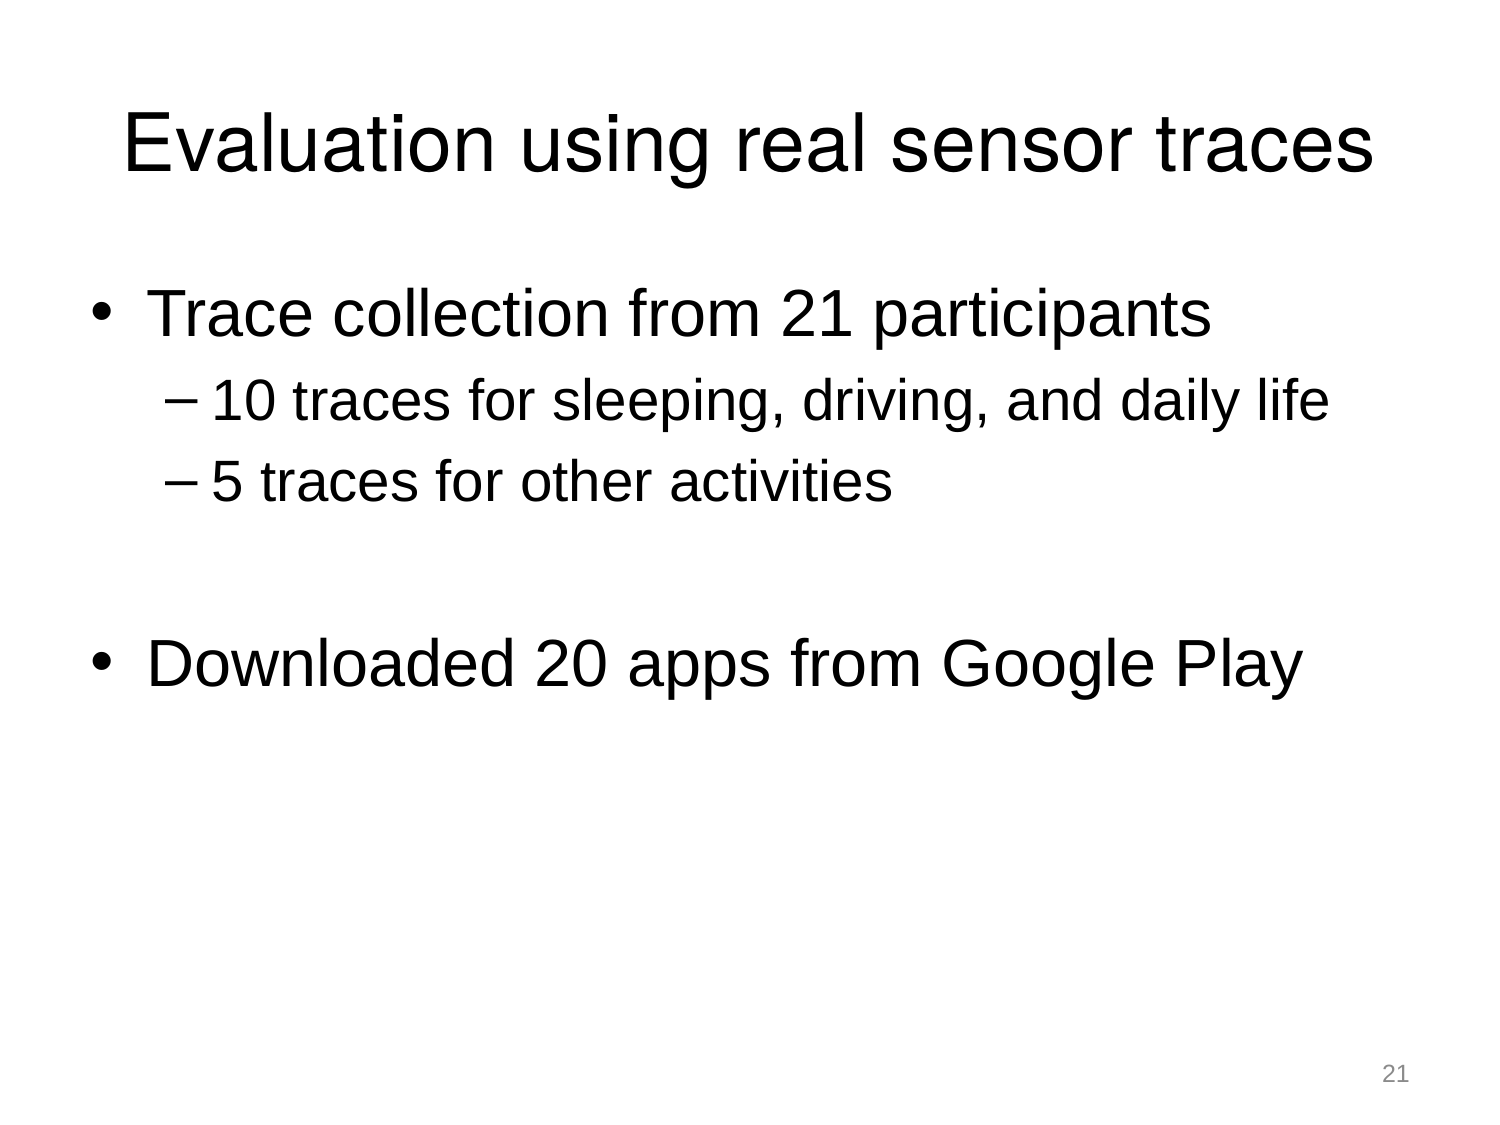

# Evaluation using real sensor traces
Trace collection from 21 participants
10 traces for sleeping, driving, and daily life
5 traces for other activities

Downloaded 20 apps from Google Play

21